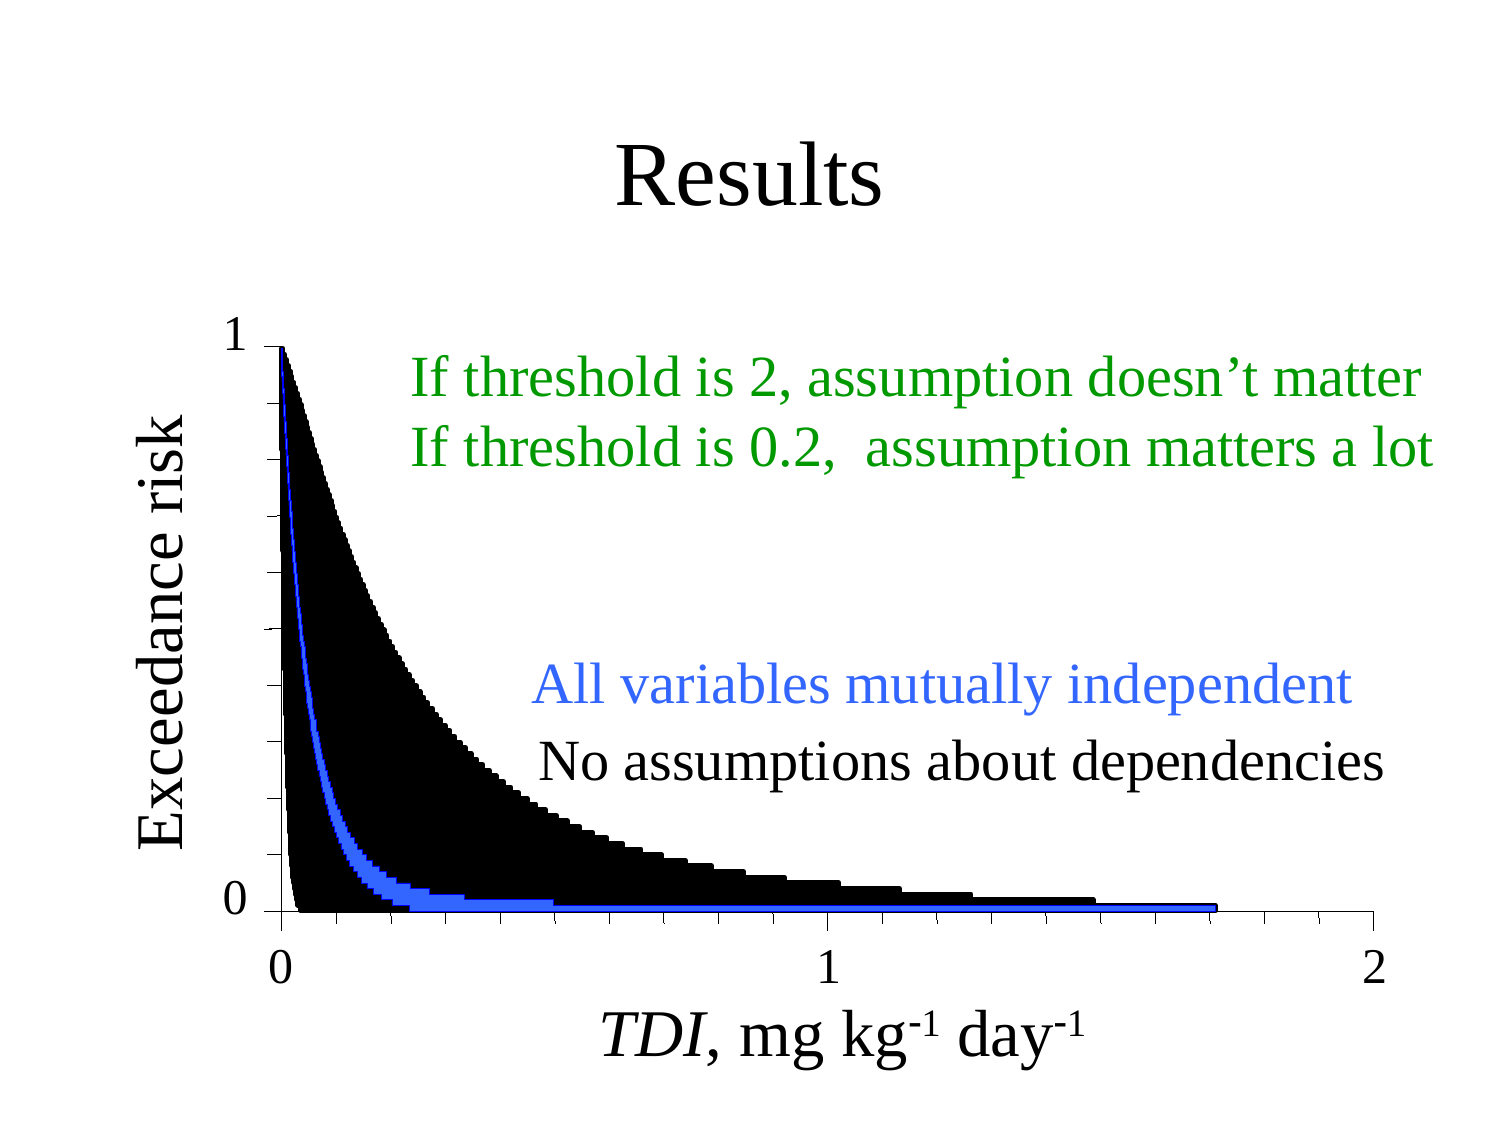

# Results
1
If threshold is 2, assumption doesn’t matter
If threshold is 0.2,  assumption matters a lot

Exceedance risk
All variables mutually independent
No assumptions about dependencies
0

0
1
2
TDI, mg kg−1 day−1